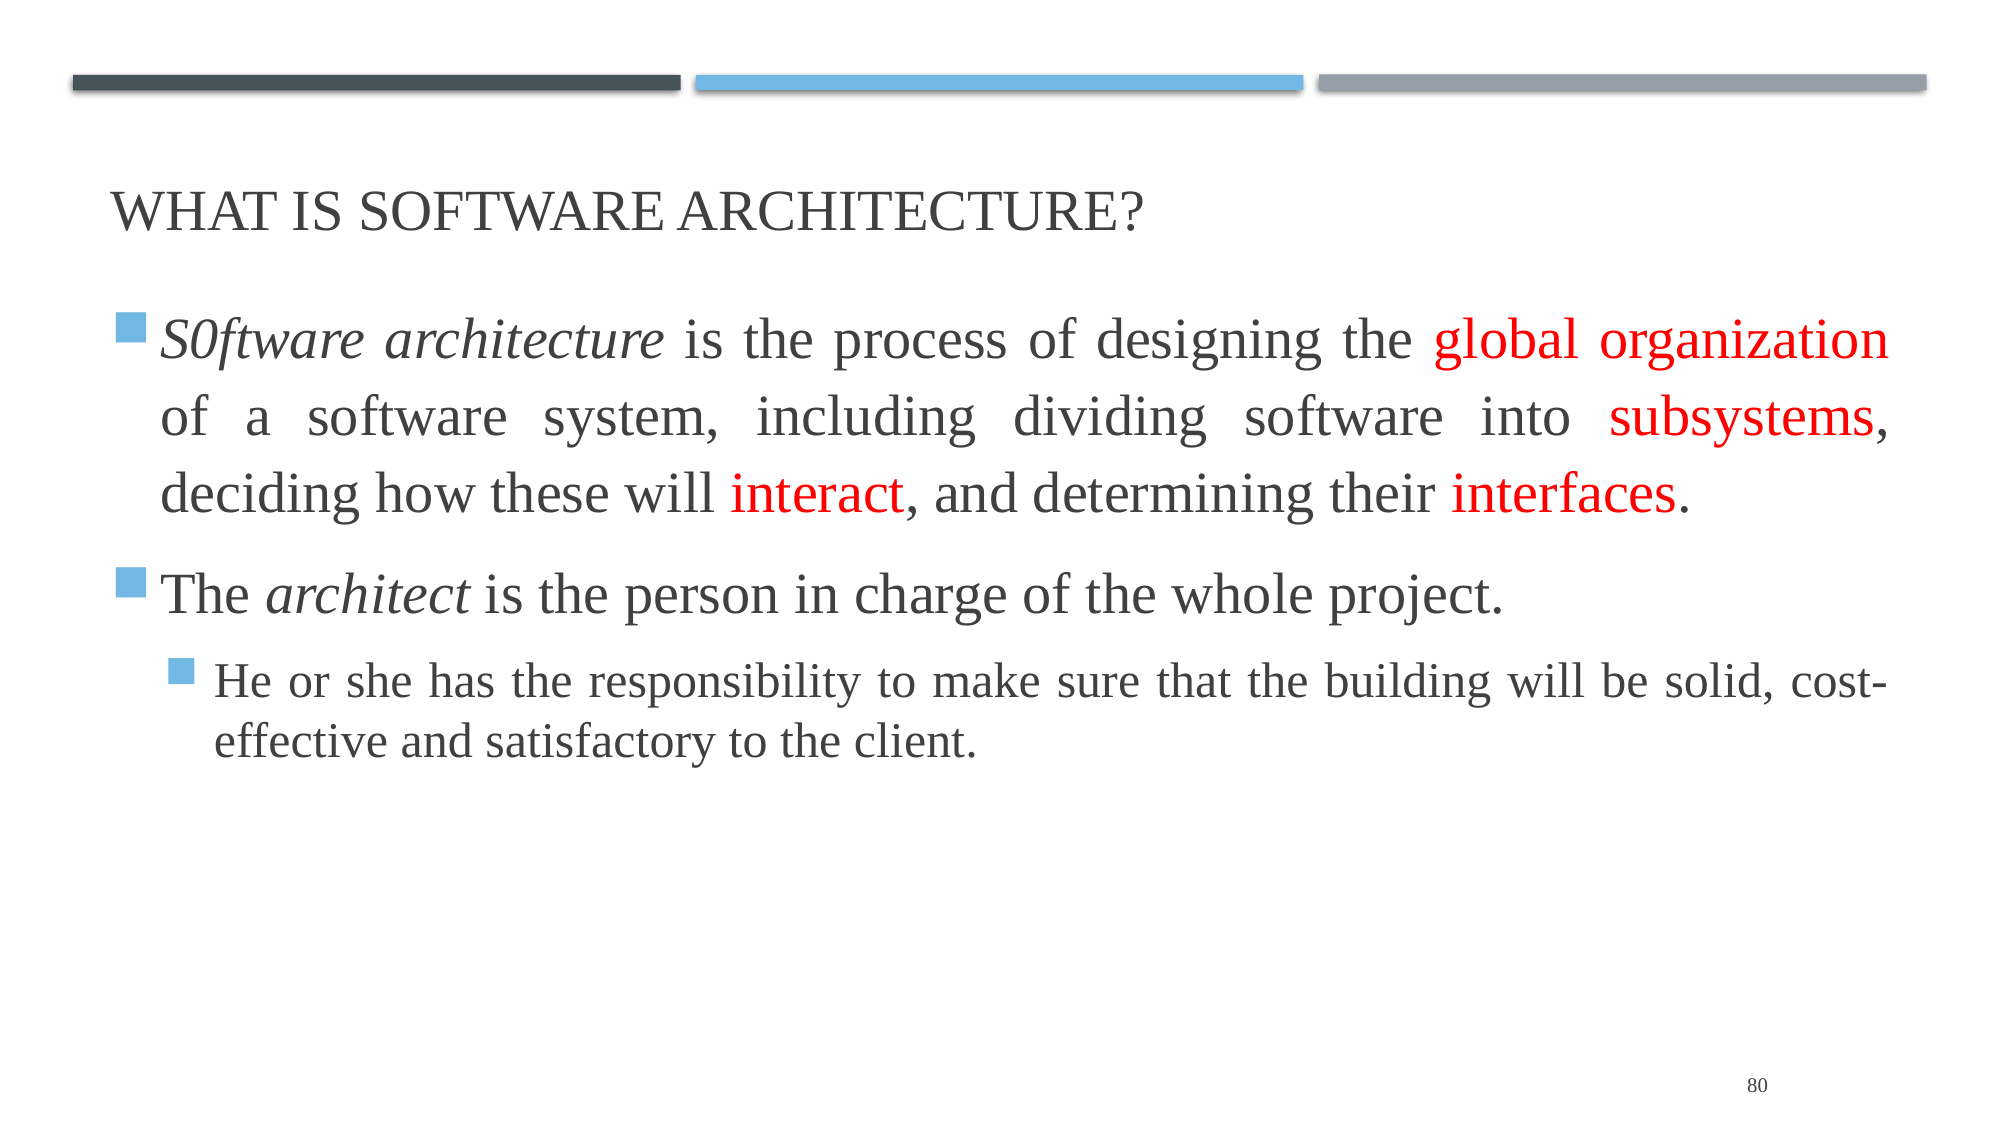

# What is Software Architecture?
S0ftware architecture is the process of designing the global organization of a software system, including dividing software into subsystems, deciding how these will interact, and determining their interfaces.
The architect is the person in charge of the whole project.
He or she has the responsibility to make sure that the building will be solid, cost-effective and satisfactory to the client.

80